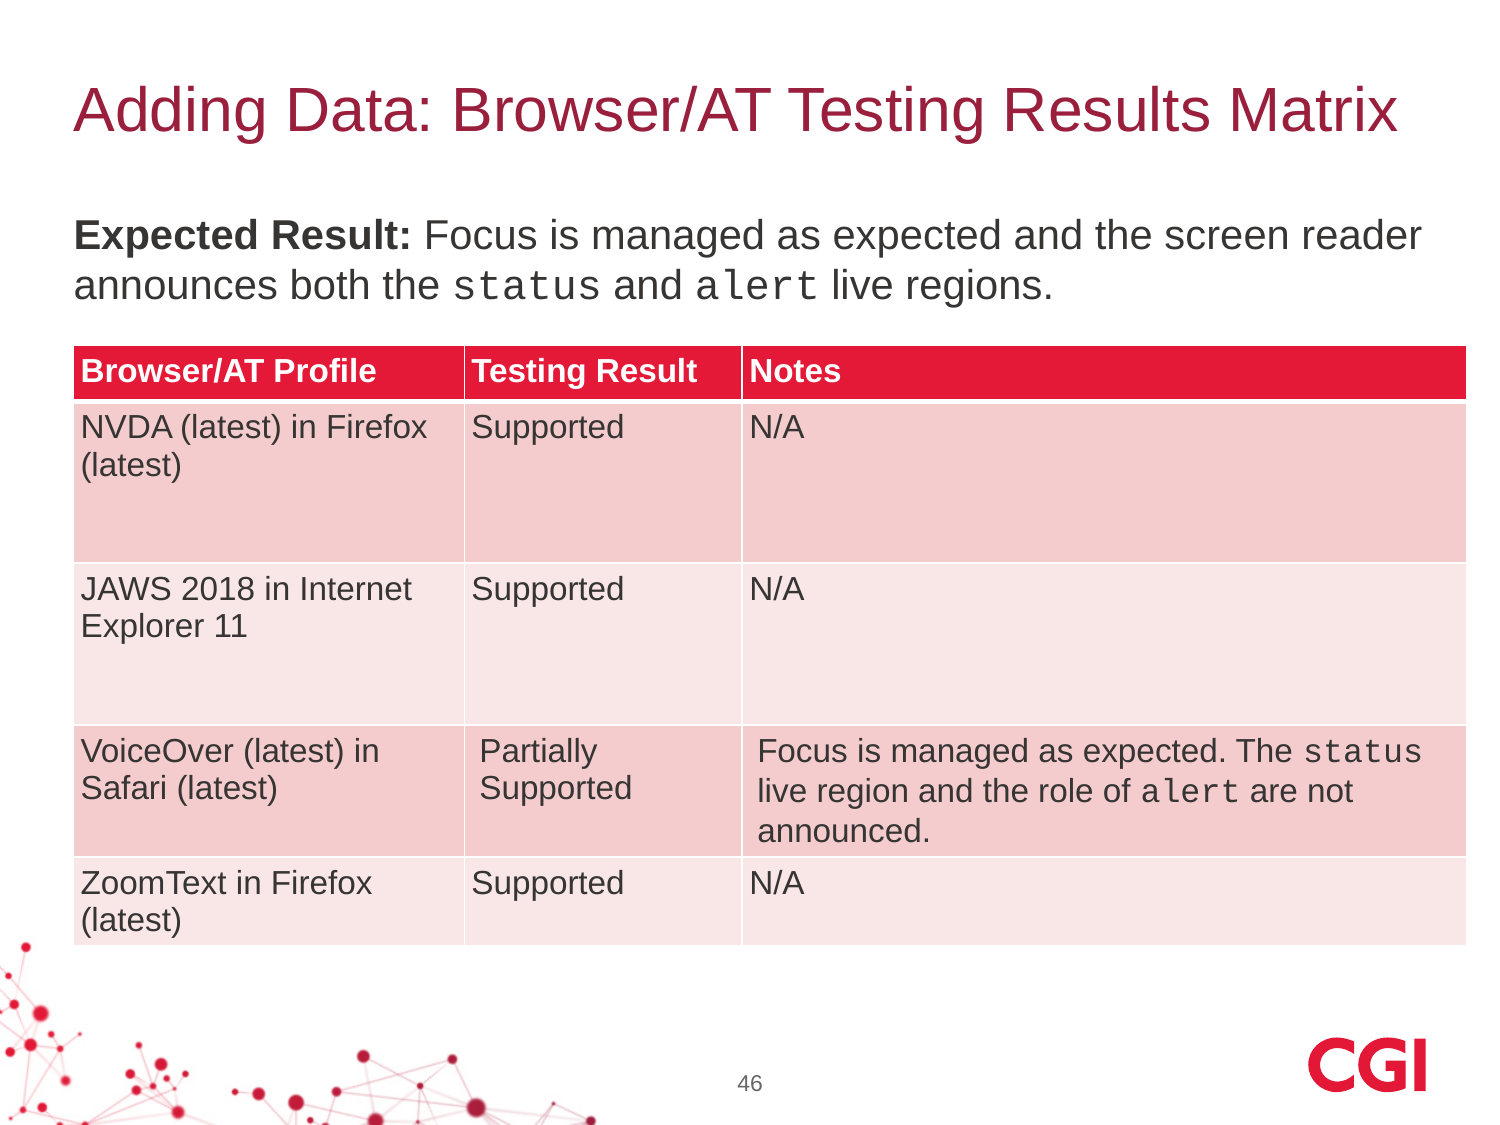

# Adding Data: Browser/AT Testing Results Matrix
Expected Result: Focus is managed as expected and the screen reader announces both the status and alert live regions.
| Browser/AT Profile | Testing Result | Notes |
| --- | --- | --- |
| NVDA (latest) in Firefox (latest) | Supported | N/A |
| JAWS 2018 in Internet Explorer 11 | Supported | N/A |
| VoiceOver (latest) in Safari (latest) | Partially Supported | Focus is managed as expected. The status live region and the role of alert are not announced. |
| ZoomText in Firefox (latest) | Supported | N/A |
46